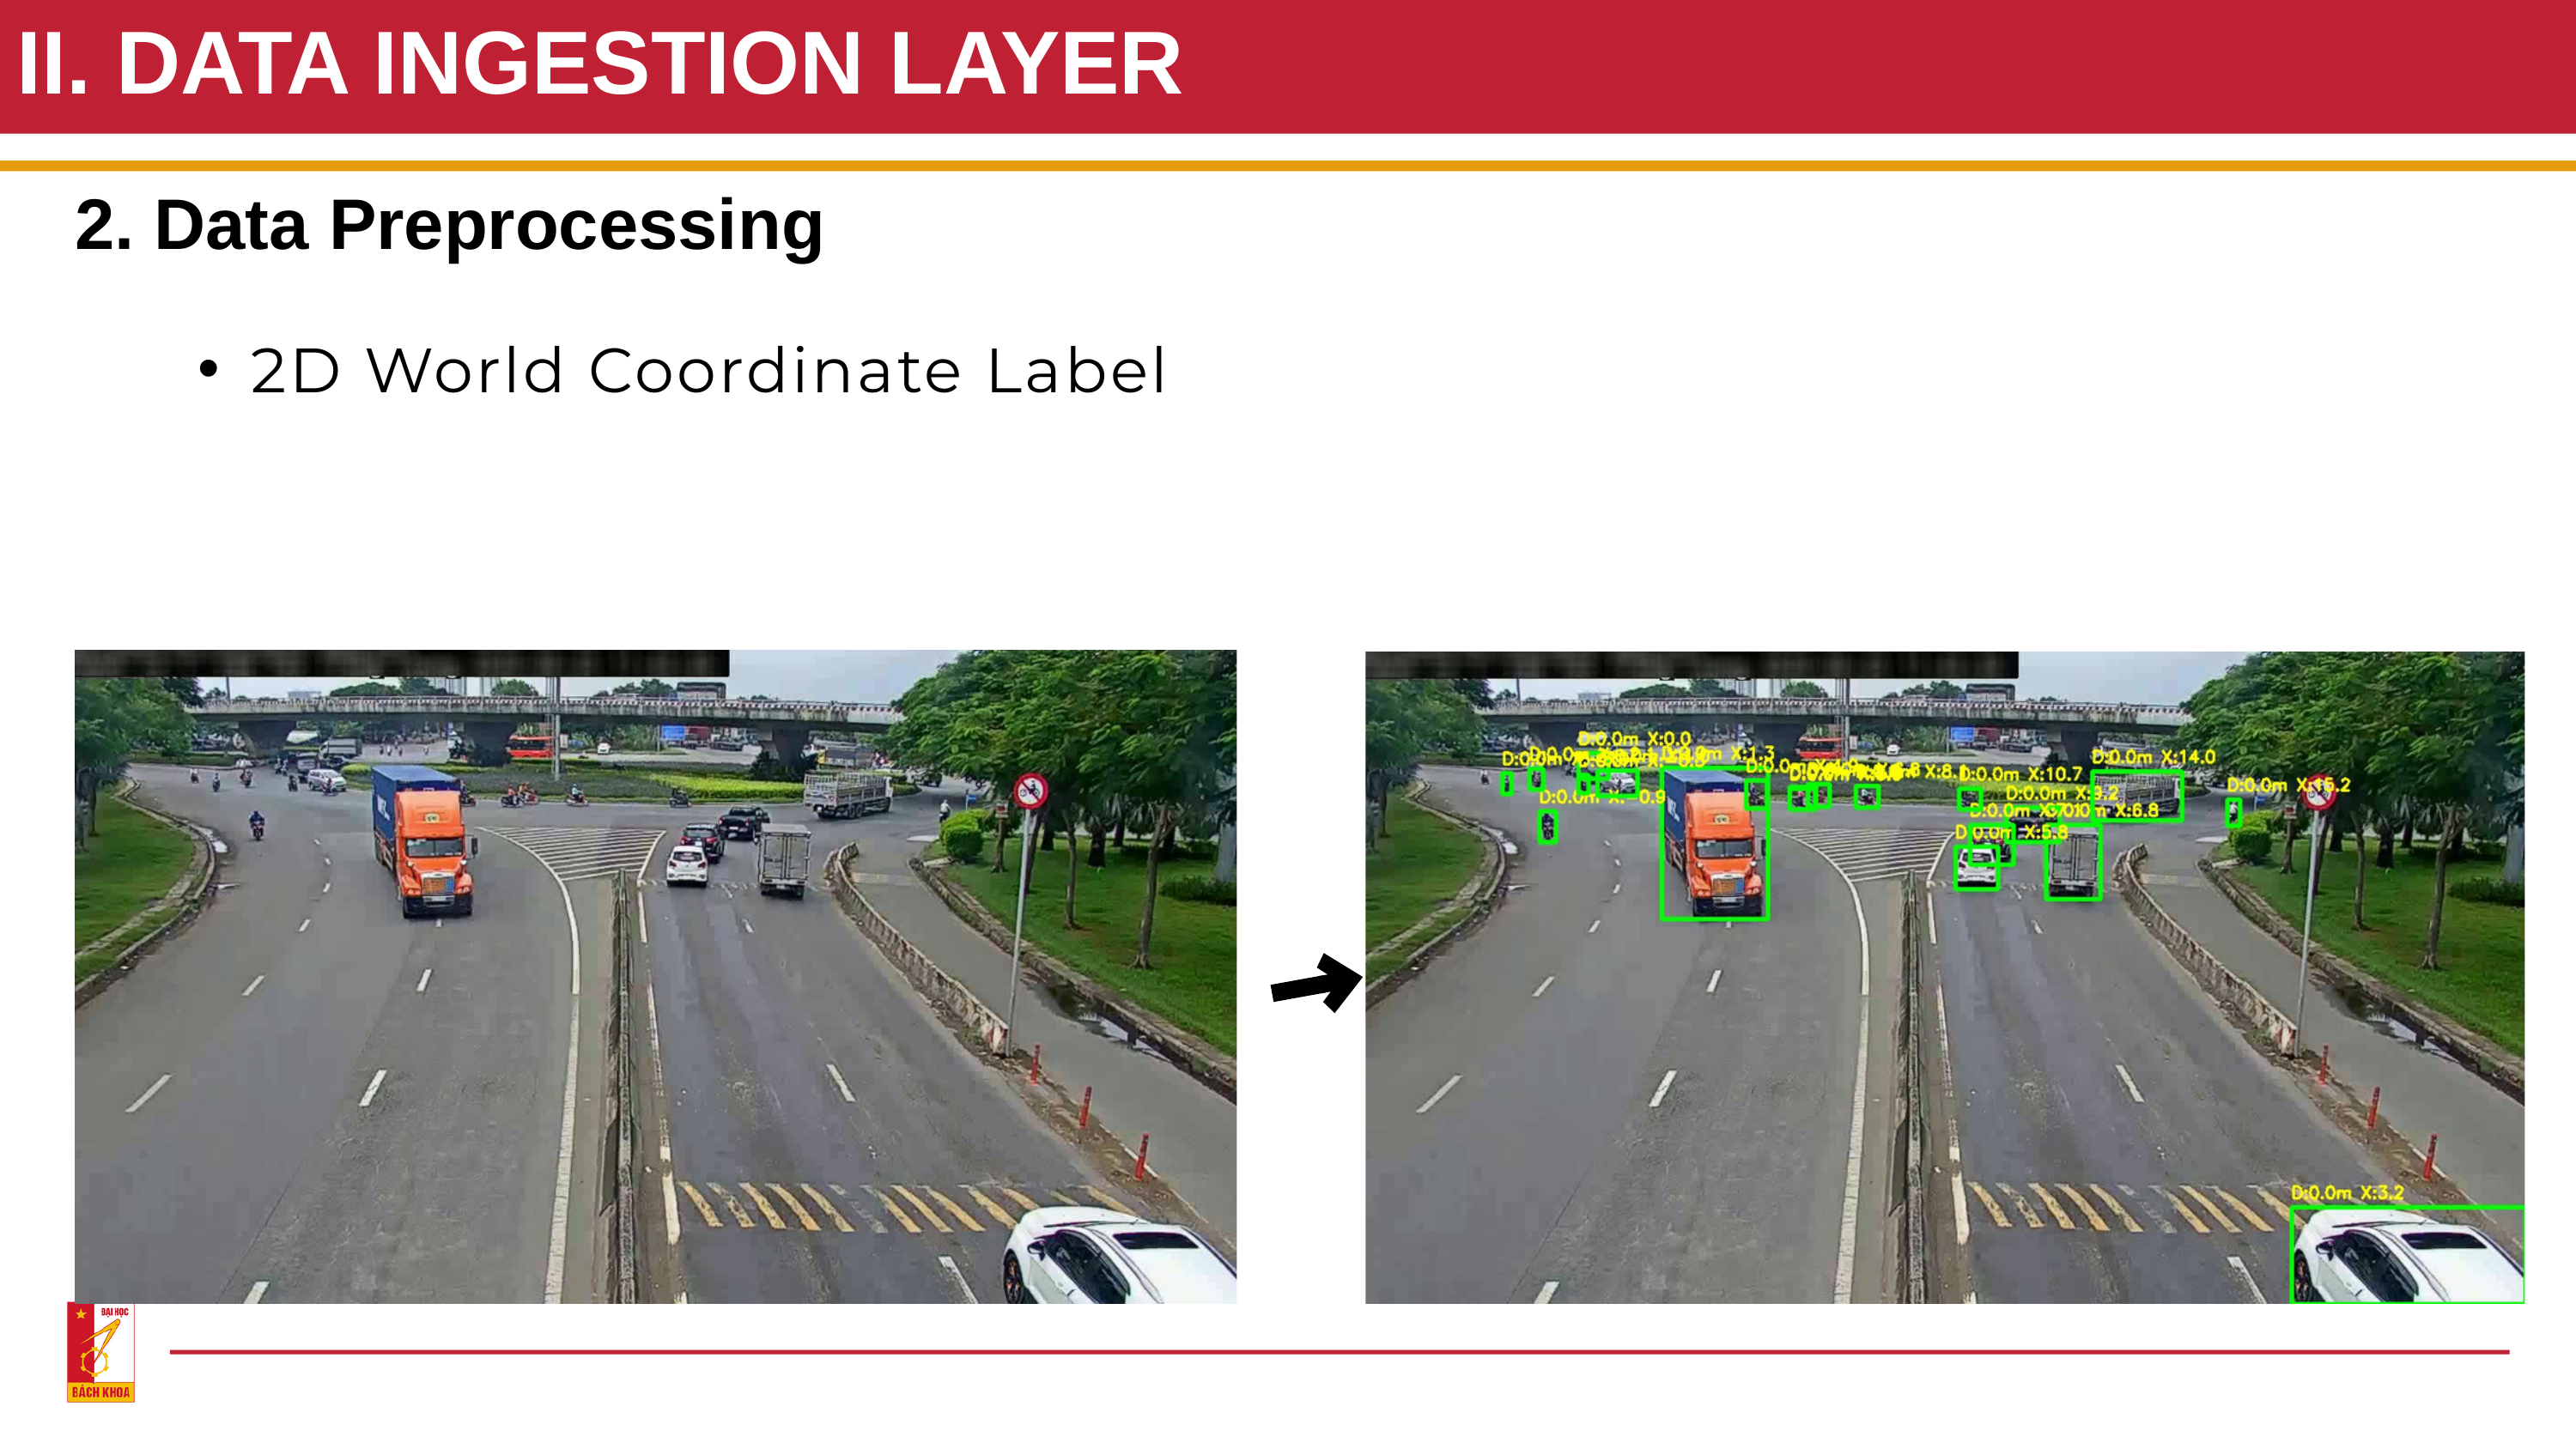

II. DATA INGESTION LAYER
2. Data Preprocessing
2D World Coordinate Label